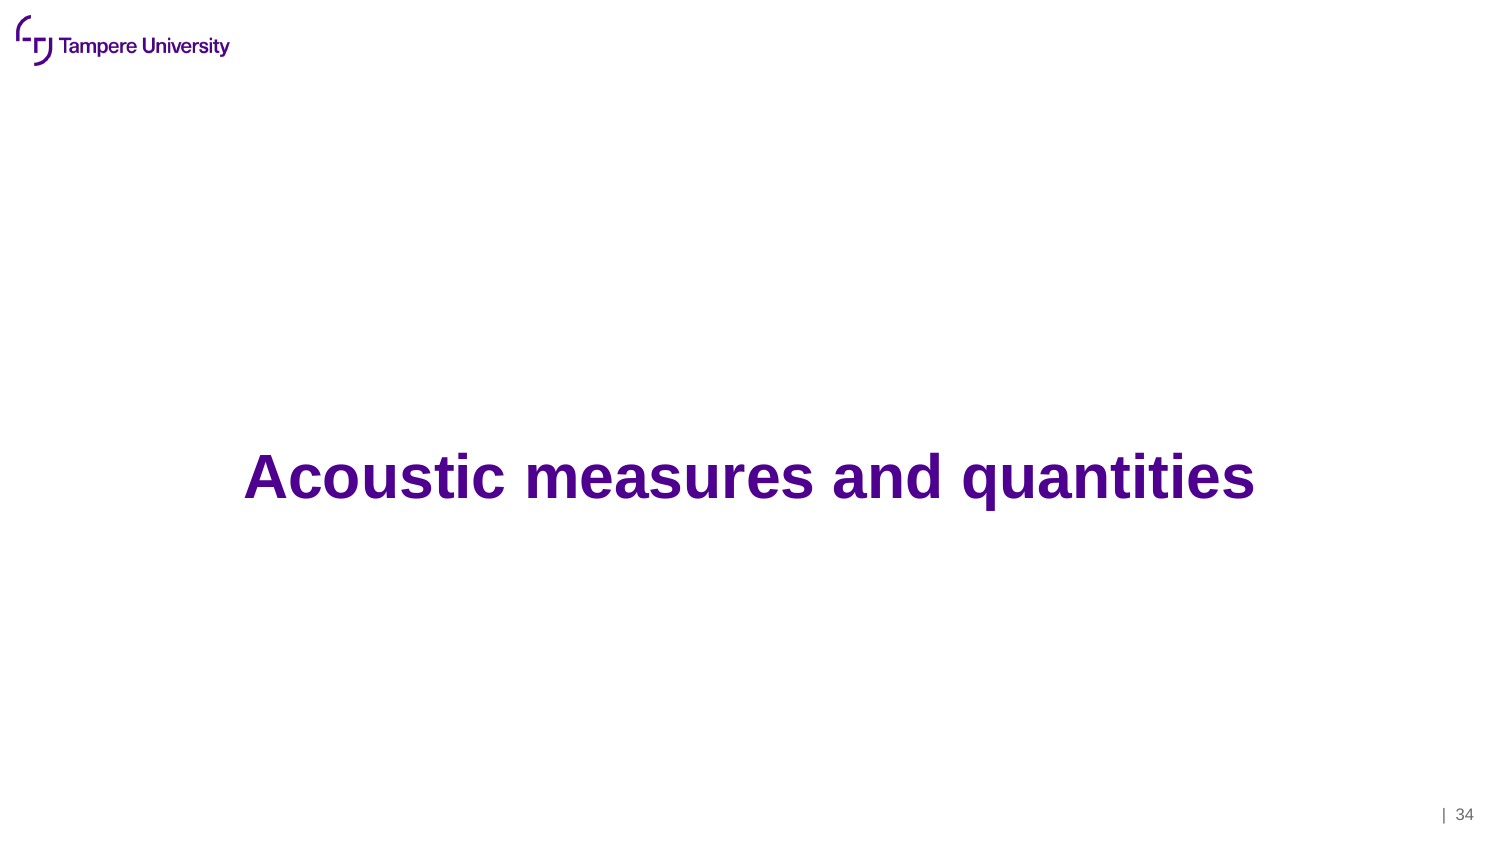

# Acoustic measures and quantities

|  34